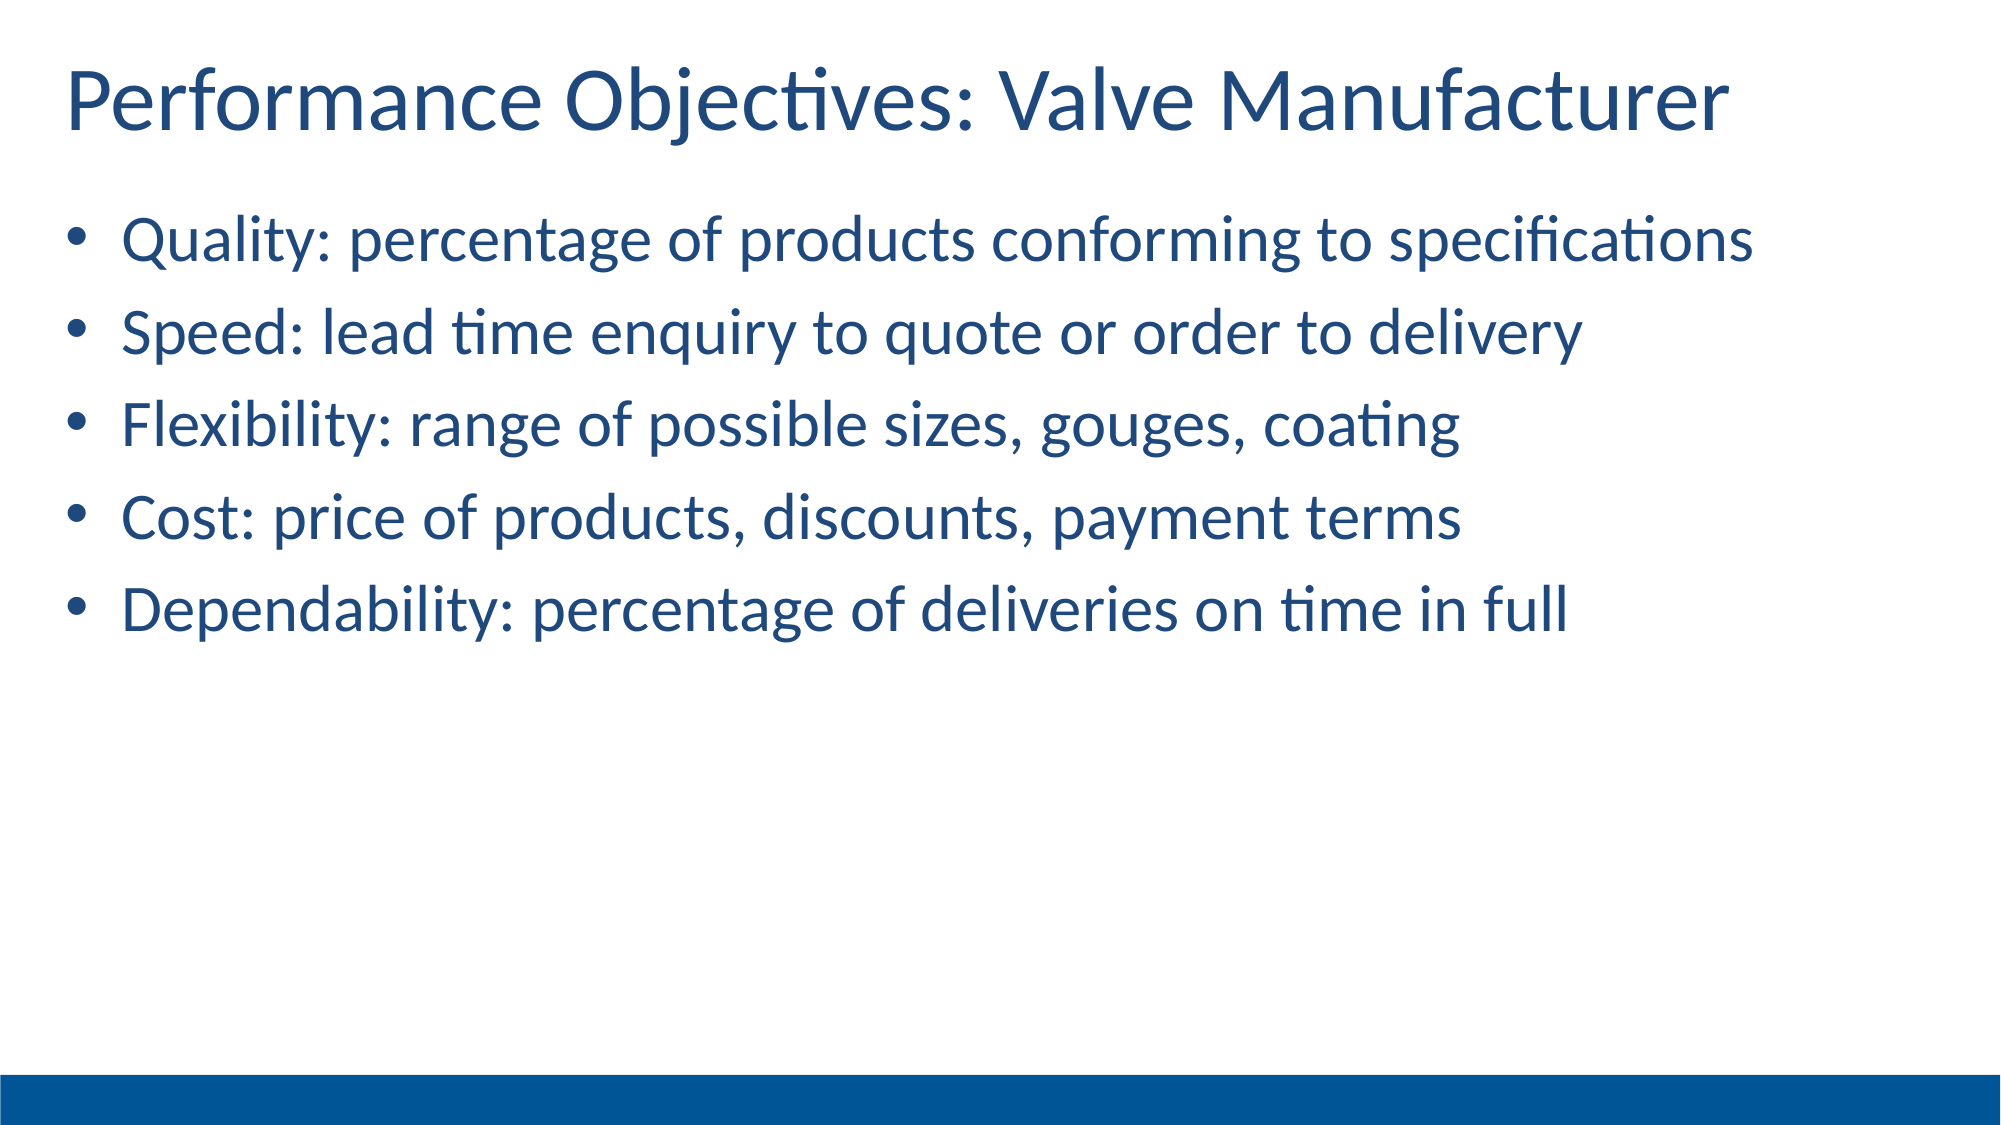

# Performance Objectives: Valve Manufacturer
Quality: percentage of products conforming to specifications
Speed: lead time enquiry to quote or order to delivery
Flexibility: range of possible sizes, gouges, coating
Cost: price of products, discounts, payment terms
Dependability: percentage of deliveries on time in full